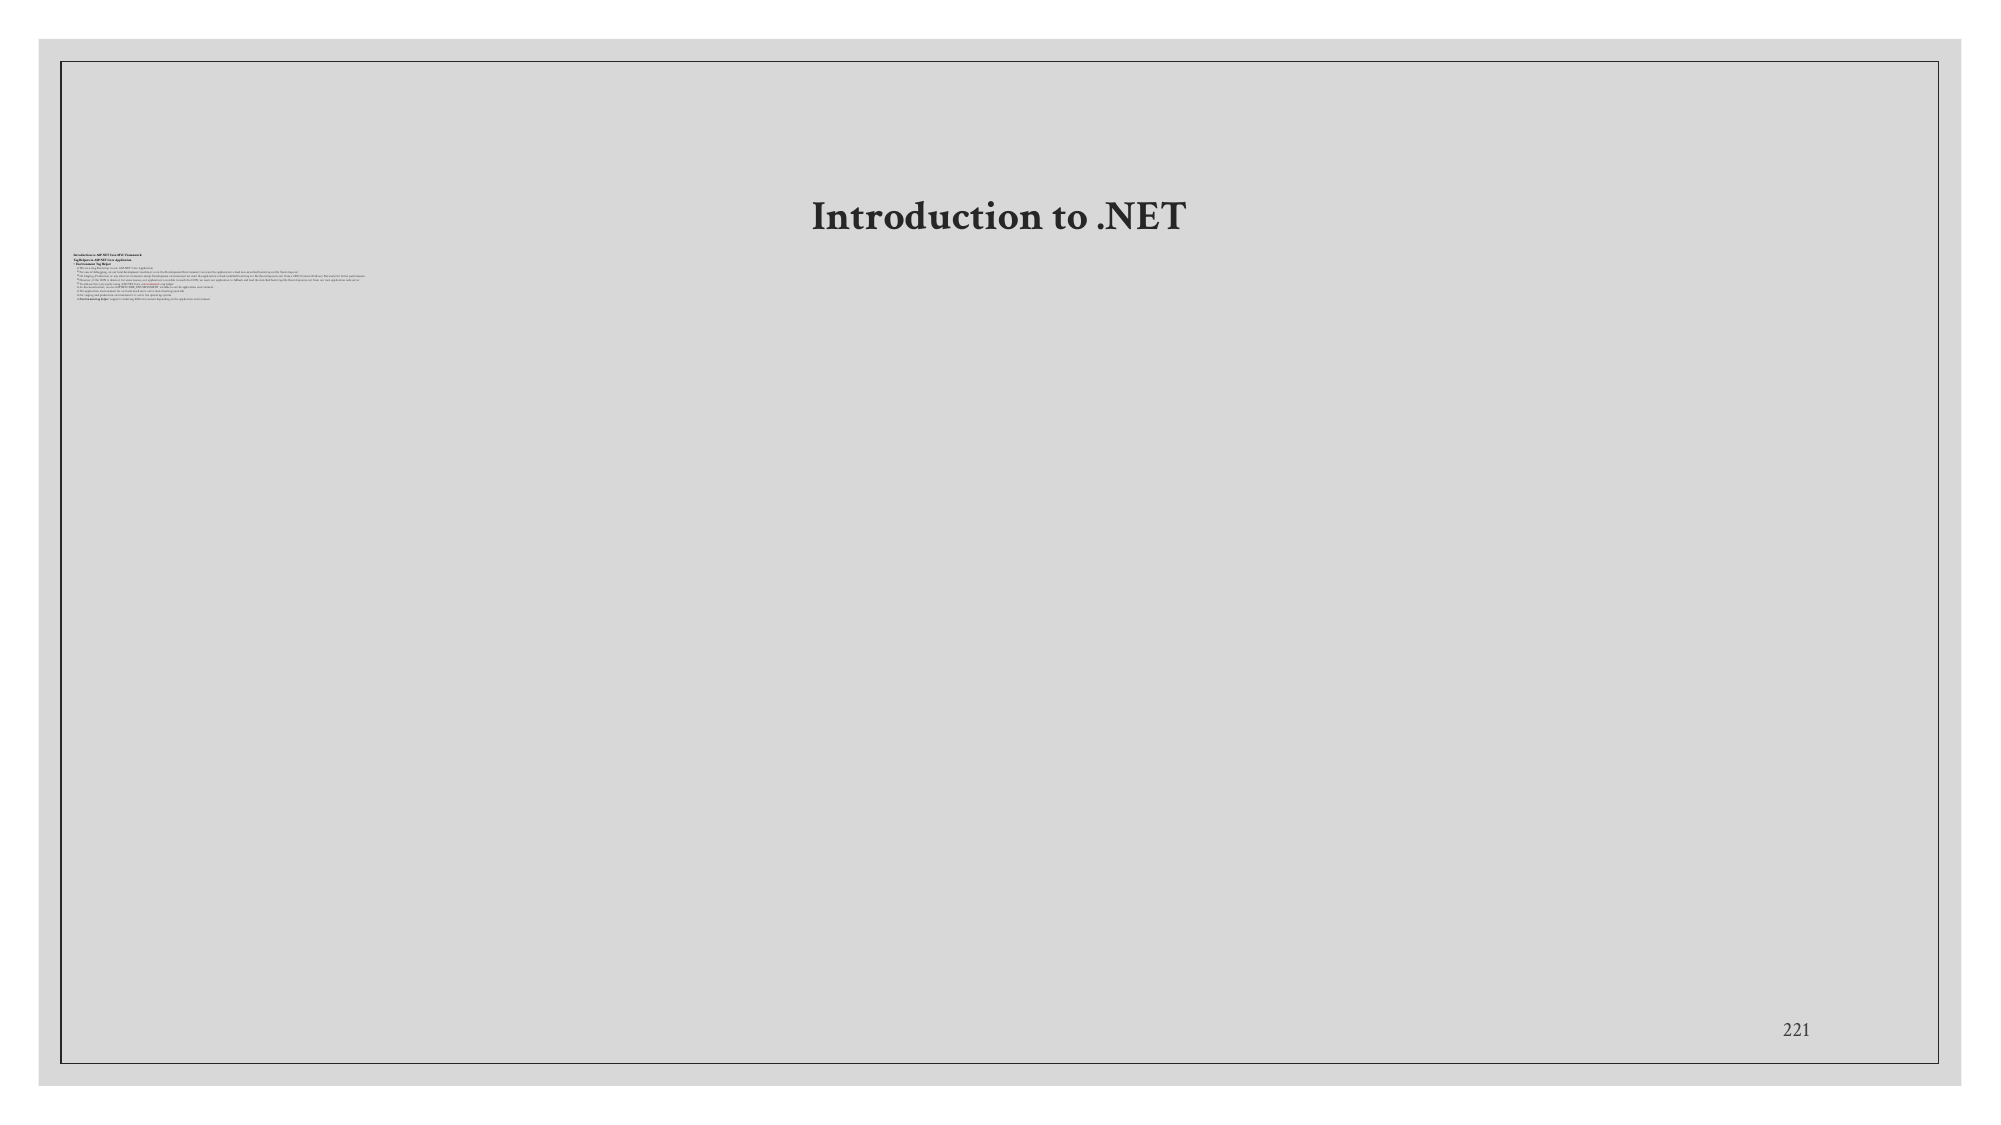

# Introduction to .NET
Introduction to ASP.NET Core MVC Framework
Tag Helpers in ASP.NET Core Application
Environment Tag Helper
We are using Bootstrap in our ASP.NET Core Application
For ease of debugging, on our local development machine (i.e on the Development Environment) we want the application to load non-minified bootstrap css file (bootstrap.css)
On Staging, Production or any other environment except Development environment we want the application to load minified bootstrap css file (bootstrap.min.css) from a CDN (Content Delivery Network) for better performance.
However, if the CDN is down or for some reason, our application is not able to reach the CDN, we want our application to fallback and load the minified bootstrap file (bootstrap.min.css) from our own application web server
To achieve this very easily using ASP.NET Core <environment> tag helper
As discussed earlier, we use ASPNETCORE_ENVIRONMENT variable to set the application environment
The application environment for our local machine is set in launchsettings.json file
For staging and production environment it is set in the operating system
Environment tag helper supports rendering different content depending on the application environment

221